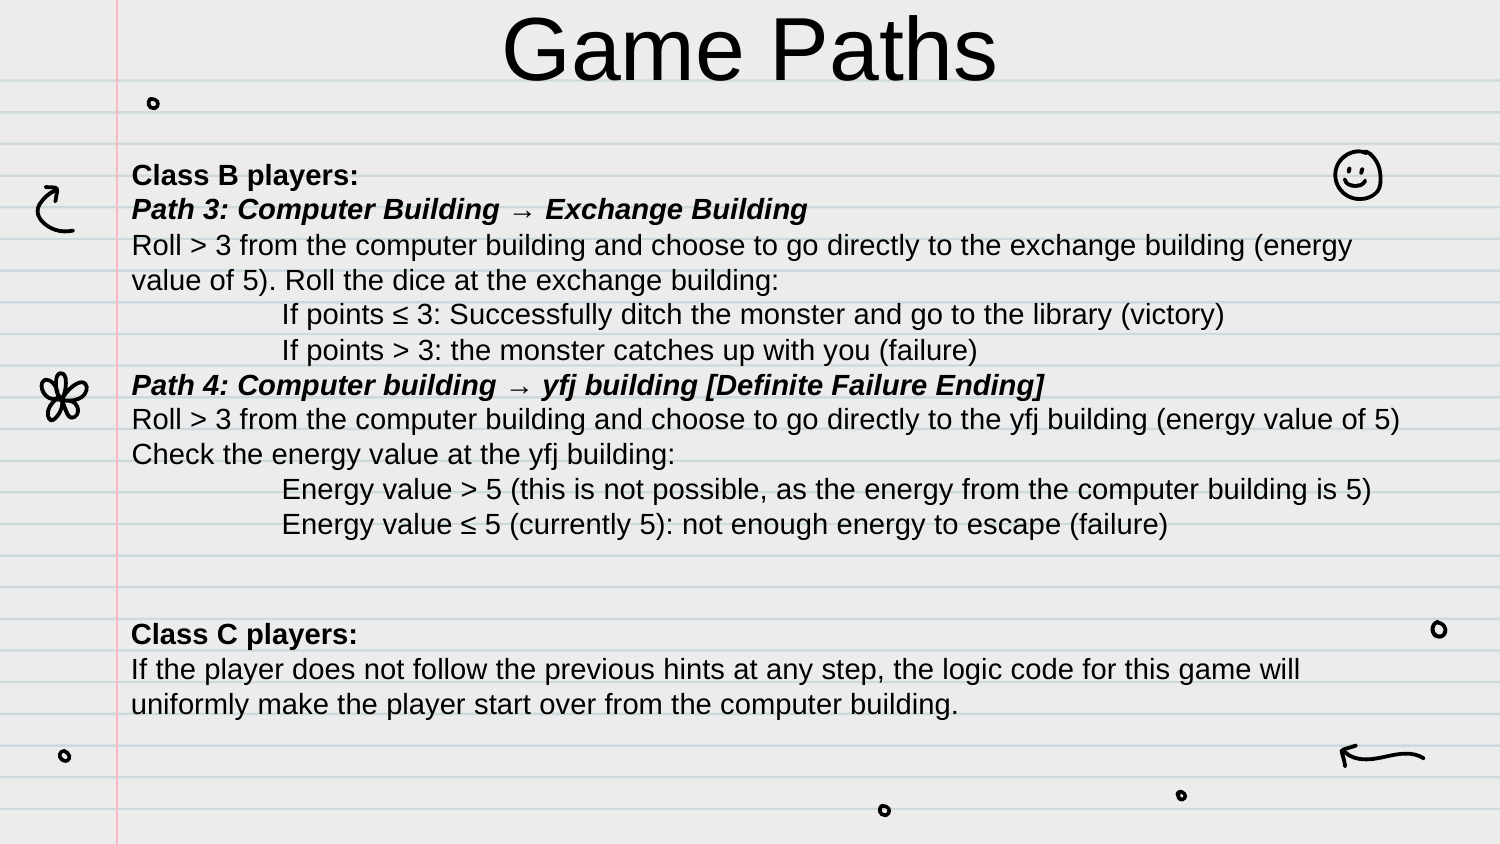

# Game Paths
Class B players:
Path 3: Computer Building → Exchange Building
Roll > 3 from the computer building and choose to go directly to the exchange building (energy value of 5). Roll the dice at the exchange building:
	If points ≤ 3: Successfully ditch the monster and go to the library (victory)
	If points > 3: the monster catches up with you (failure)
Path 4: Computer building → yfj building [Definite Failure Ending]
Roll > 3 from the computer building and choose to go directly to the yfj building (energy value of 5)
Check the energy value at the yfj building:
	Energy value > 5 (this is not possible, as the energy from the computer building is 5)
	Energy value ≤ 5 (currently 5): not enough energy to escape (failure)
Class C players:
If the player does not follow the previous hints at any step, the logic code for this game will uniformly make the player start over from the computer building.